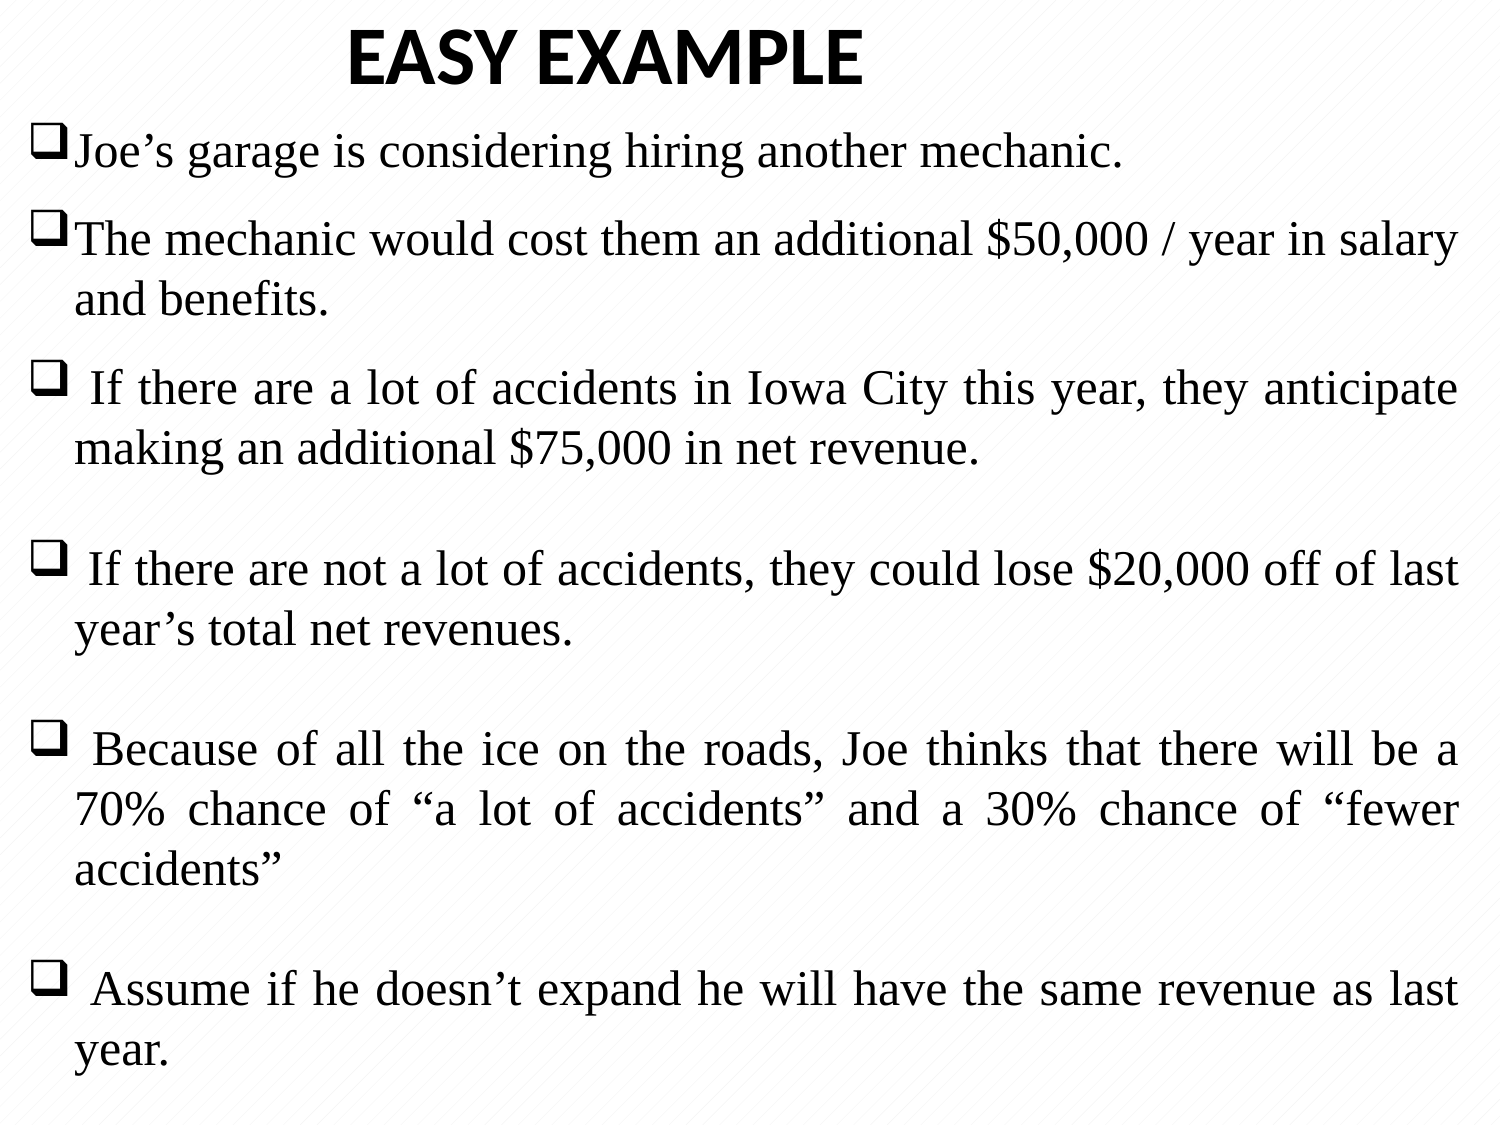

EASY EXAMPLE
Joe’s garage is considering hiring another mechanic.

The mechanic would cost them an additional $50,000 / year in salary and benefits.

 If there are a lot of accidents in Iowa City this year, they anticipate making an additional $75,000 in net revenue.

 If there are not a lot of accidents, they could lose $20,000 off of last year’s total net revenues.

 Because of all the ice on the roads, Joe thinks that there will be a 70% chance of “a lot of accidents” and a 30% chance of “fewer accidents”

 Assume if he doesn’t expand he will have the same revenue as last year.